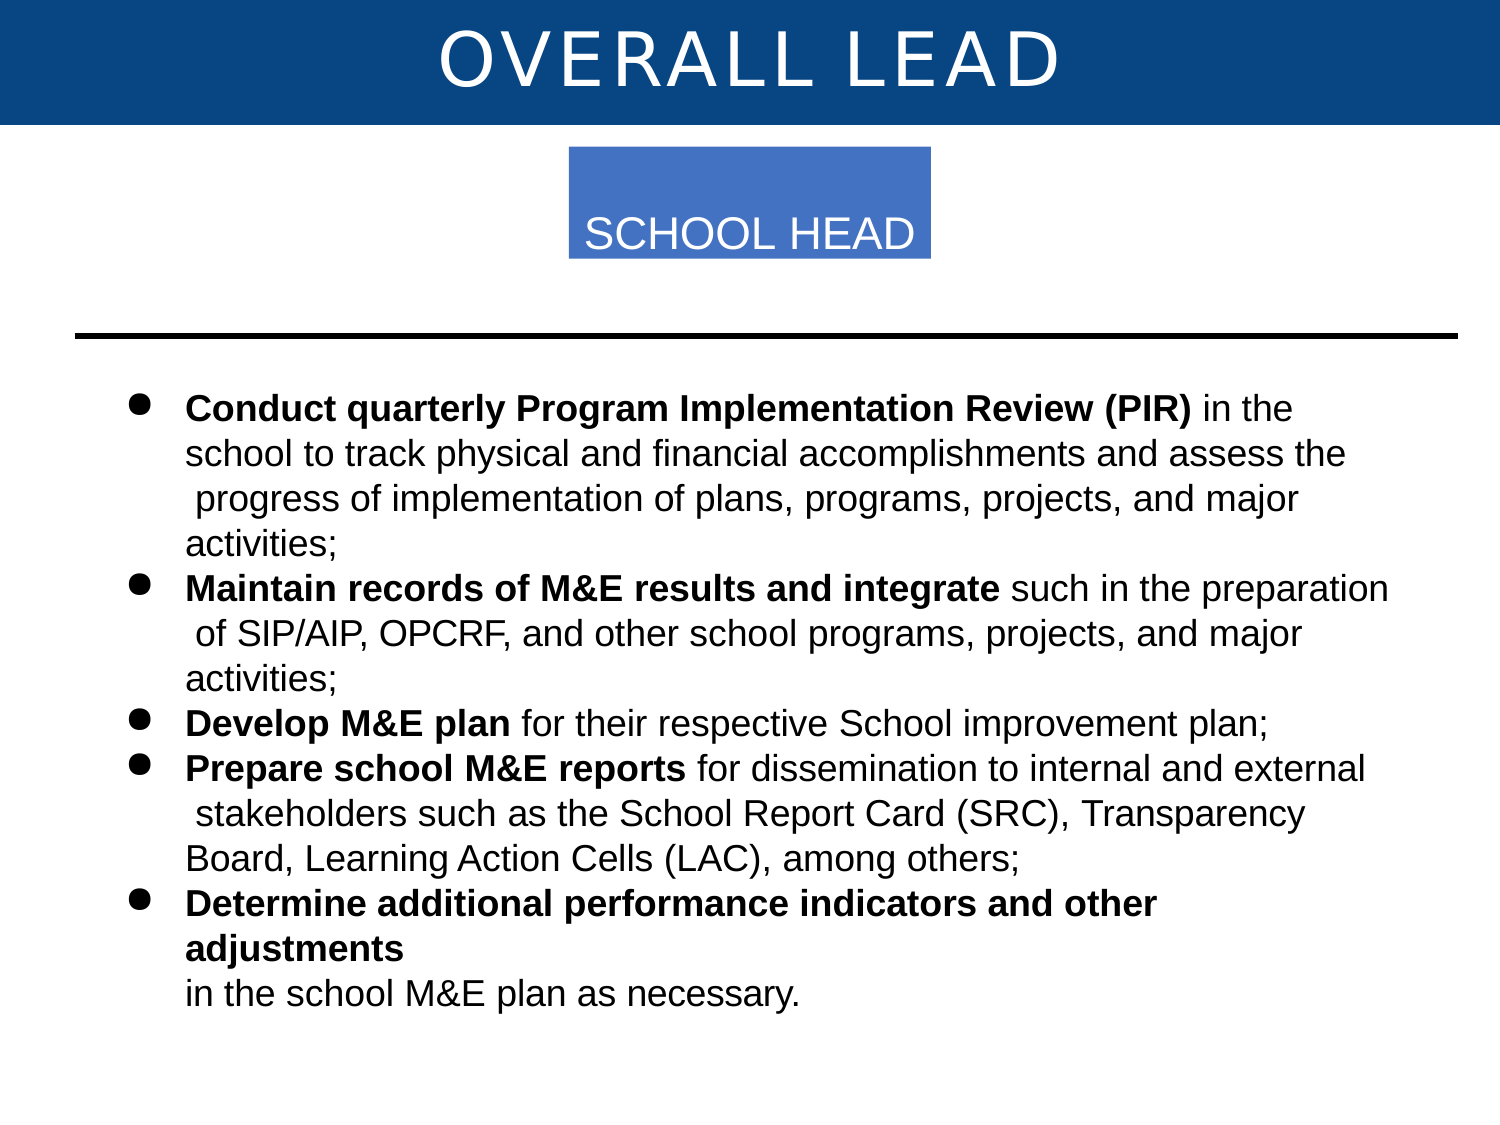

# OVERALL LEAD

SCHOOL HEAD

Conduct quarterly Program Implementation Review (PIR) in the  school to track physical and financial accomplishments and assess the  progress of implementation of plans, programs, projects, and major  activities;
Maintain records of M&E results and integrate such in the preparation  of SIP/AIP, OPCRF, and other school programs, projects, and major  activities;
Develop M&E plan for their respective School improvement plan;
Prepare school M&E reports for dissemination to internal and external  stakeholders such as the School Report Card (SRC), Transparency  Board, Learning Action Cells (LAC), among others;
Determine additional performance indicators and other adjustments
in the school M&E plan as necessary.